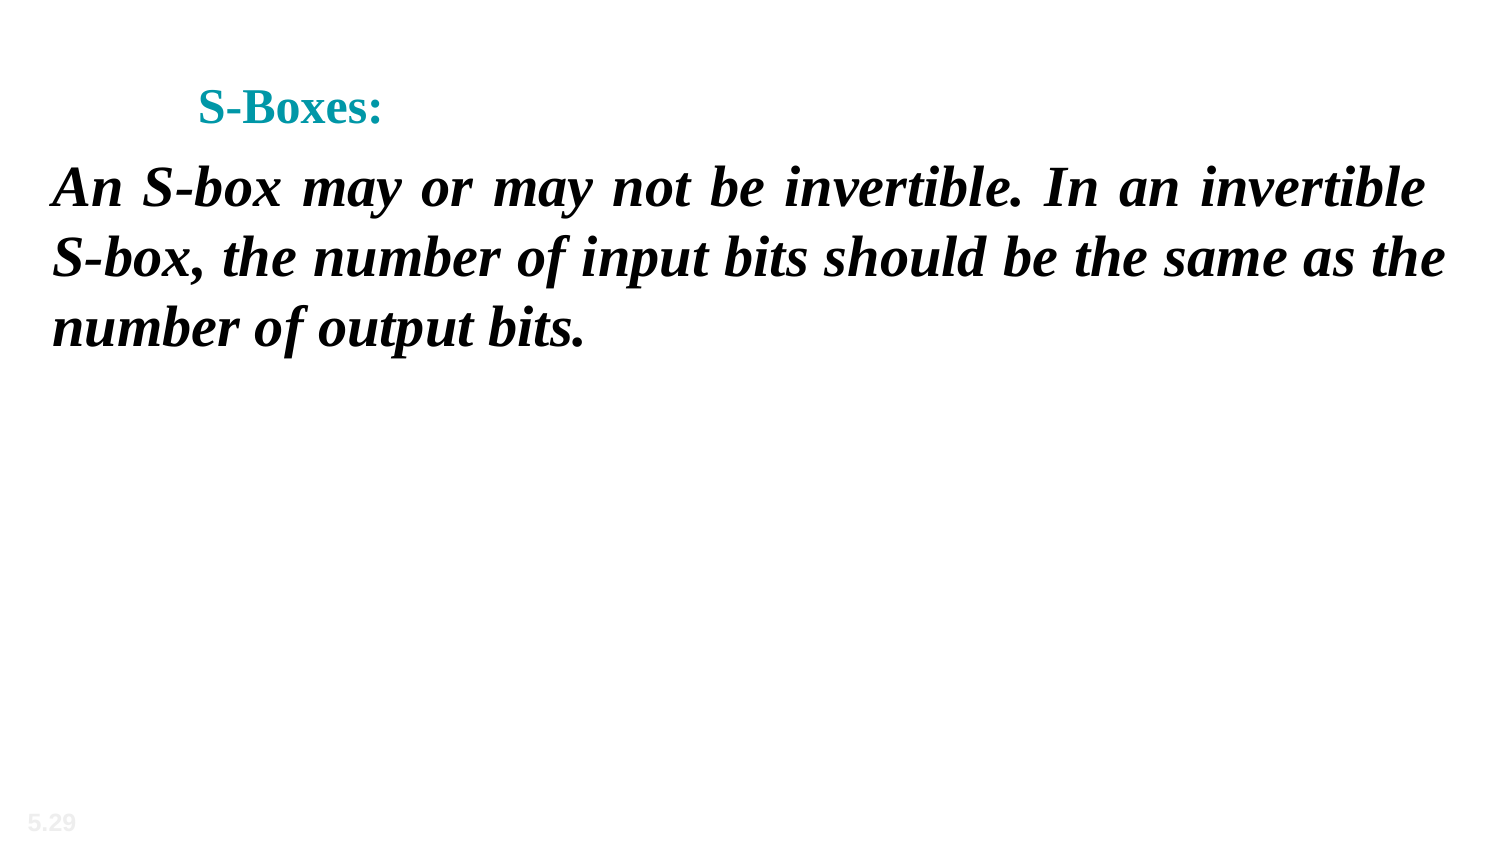

S-Boxes: Invertibility
An S-box may or may not be invertible. In an invertible
S-box, the number of input bits should be the same as the number of output bits.
5.29